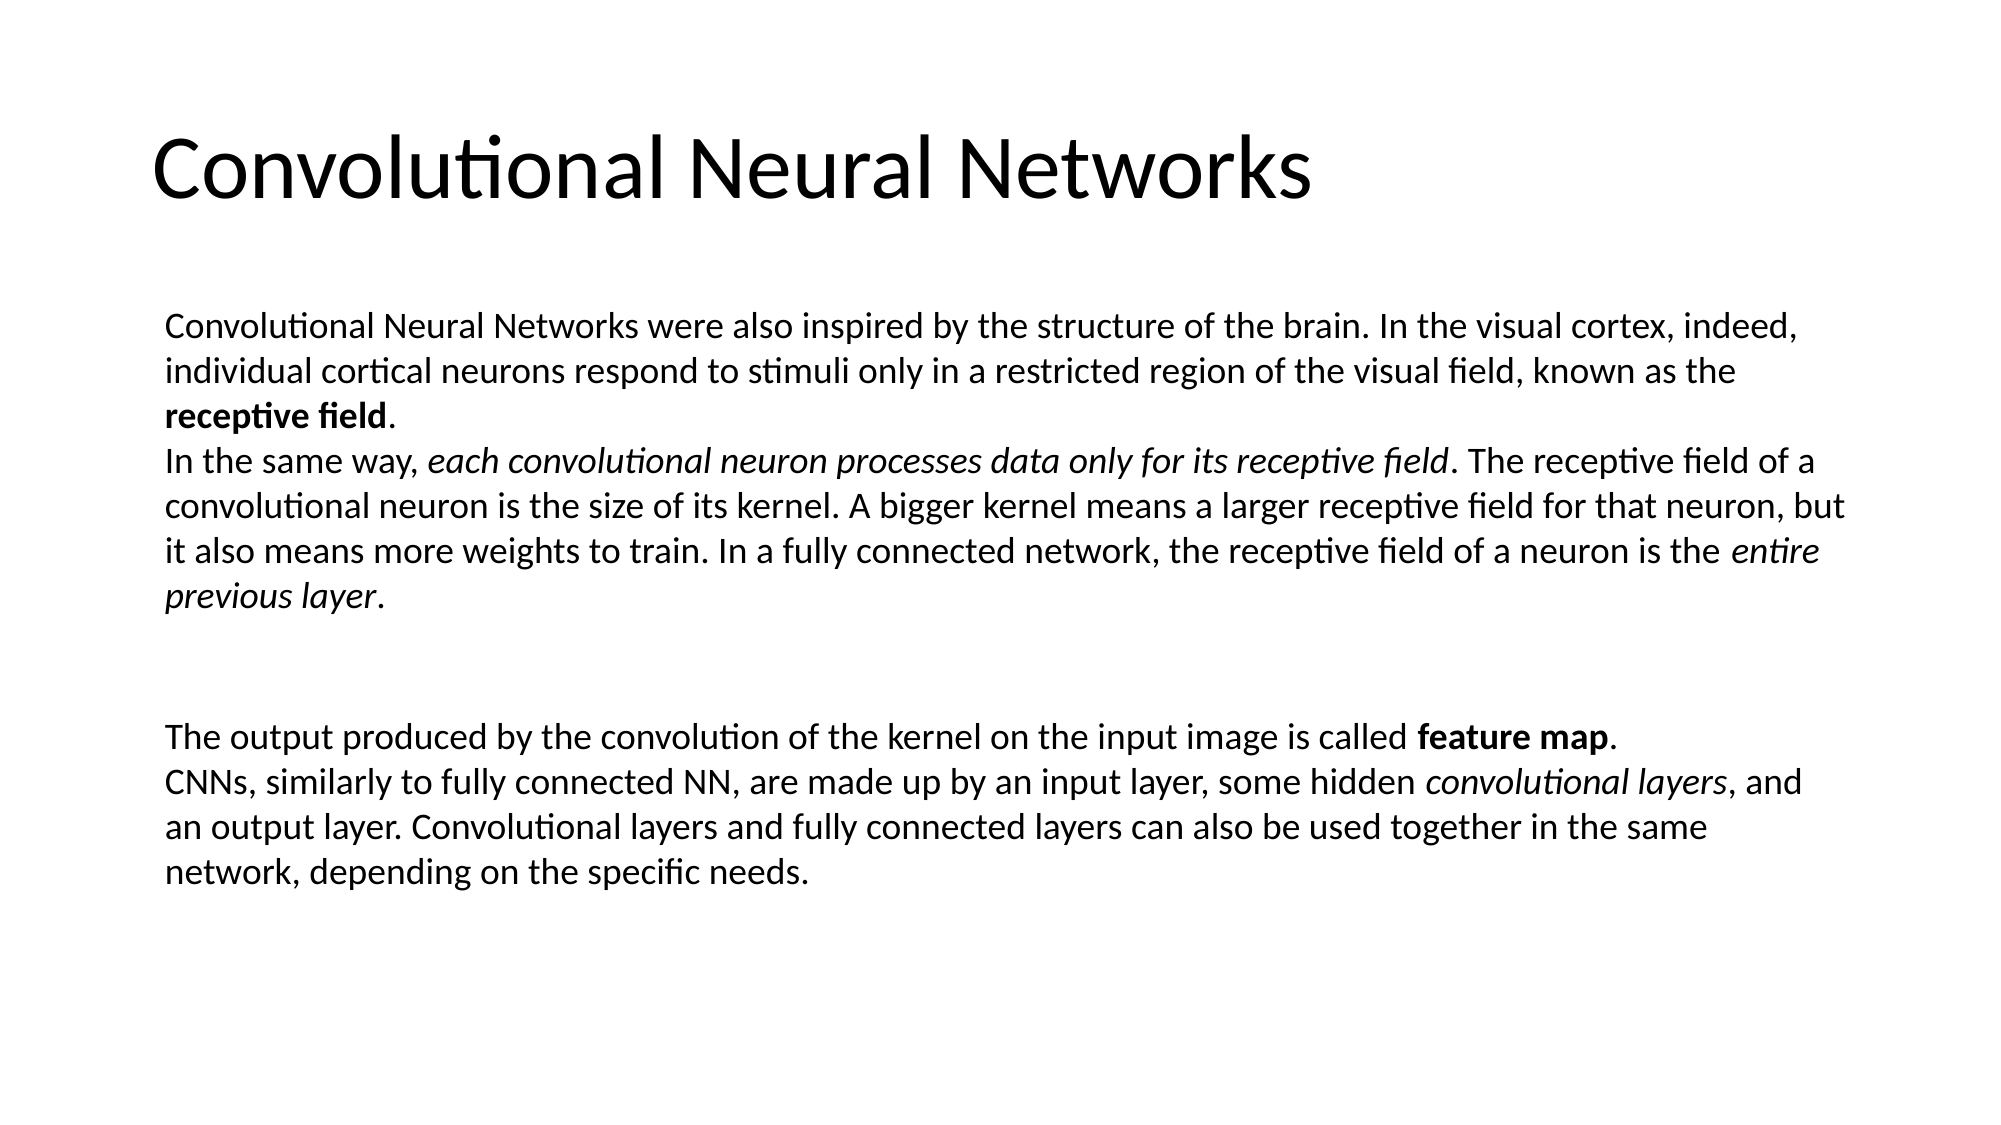

# Convolutional Neural Networks
Convolutional Neural Networks were also inspired by the structure of the brain. In the visual cortex, indeed, individual cortical neurons respond to stimuli only in a restricted region of the visual field, known as the receptive field.
In the same way, each convolutional neuron processes data only for its receptive field. The receptive field of a convolutional neuron is the size of its kernel. A bigger kernel means a larger receptive field for that neuron, but it also means more weights to train. In a fully connected network, the receptive field of a neuron is the entire previous layer.

The output produced by the convolution of the kernel on the input image is called feature map.
CNNs, similarly to fully connected NN, are made up by an input layer, some hidden convolutional layers, and an output layer. Convolutional layers and fully connected layers can also be used together in the same network, depending on the specific needs.